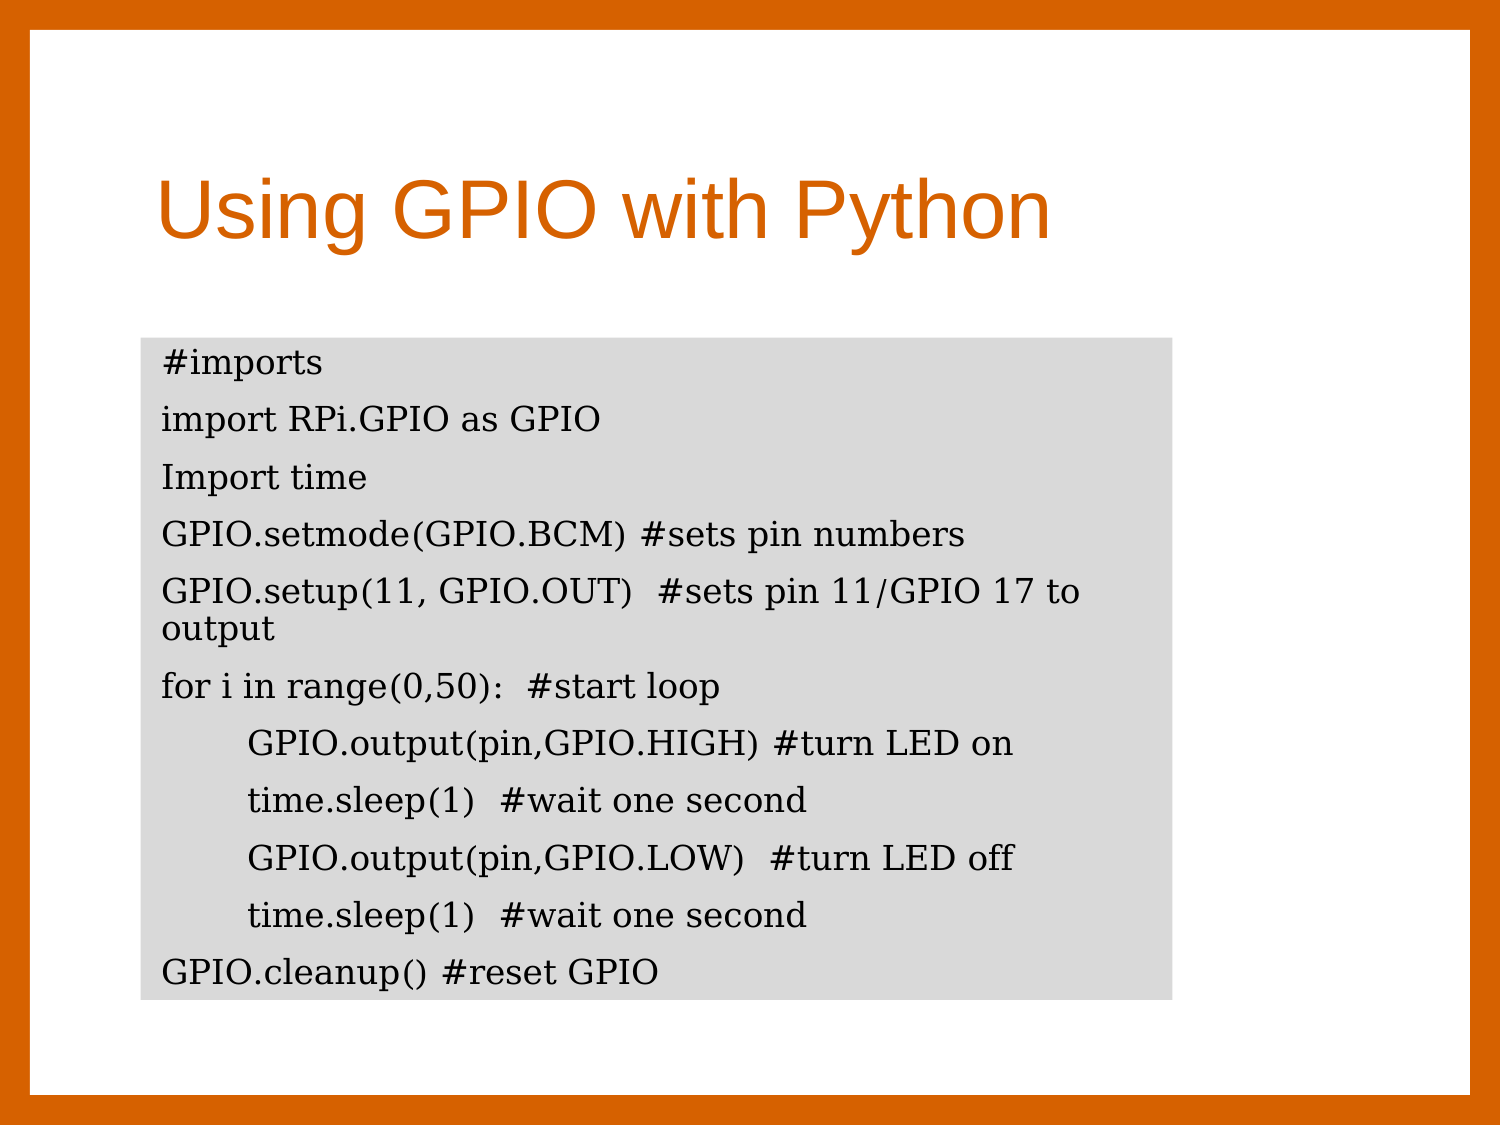

# Using GPIO with Python
#imports
import RPi.GPIO as GPIO
Import time
GPIO.setmode(GPIO.BCM) #sets pin numbers
GPIO.setup(11, GPIO.OUT)  #sets pin 11/GPIO 17 to output
for i in range(0,50):  #start loop
        GPIO.output(pin,GPIO.HIGH) #turn LED on
        time.sleep(1)  #wait one second
        GPIO.output(pin,GPIO.LOW)  #turn LED off
        time.sleep(1)  #wait one second
GPIO.cleanup() #reset GPIO